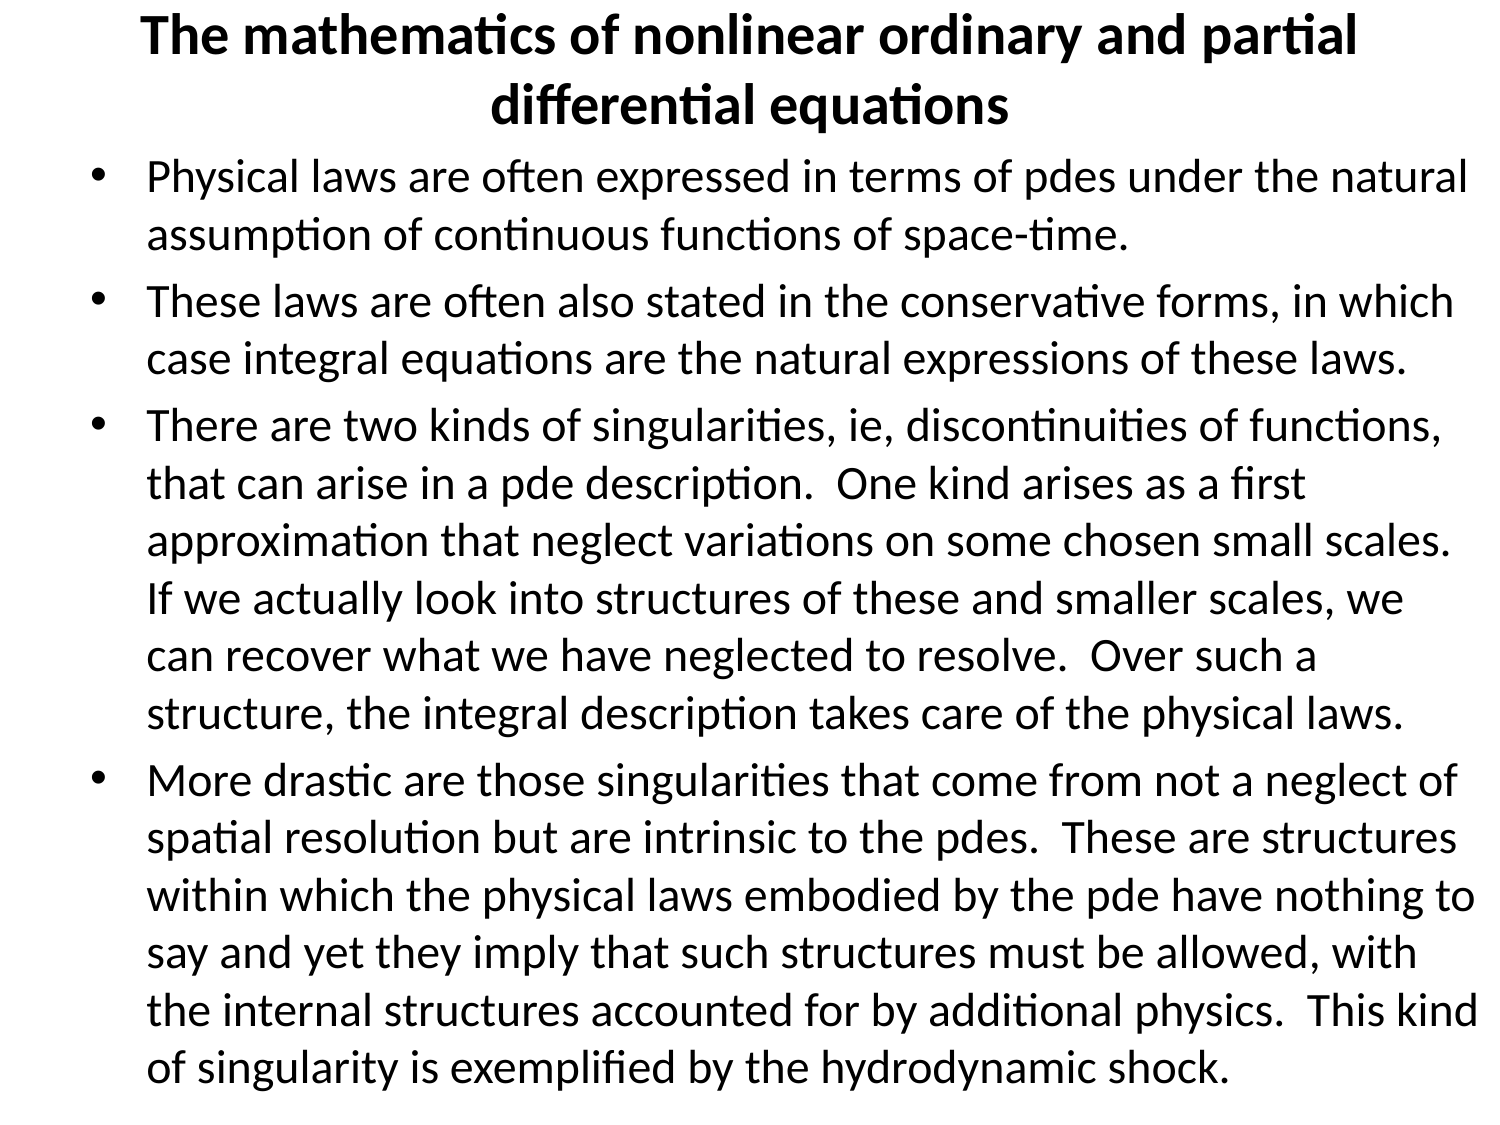

# The mathematics of nonlinear ordinary and partial differential equations
Physical laws are often expressed in terms of pdes under the natural assumption of continuous functions of space-time.
These laws are often also stated in the conservative forms, in which case integral equations are the natural expressions of these laws.
There are two kinds of singularities, ie, discontinuities of functions, that can arise in a pde description.  One kind arises as a first approximation that neglect variations on some chosen small scales.  If we actually look into structures of these and smaller scales, we can recover what we have neglected to resolve.  Over such a structure, the integral description takes care of the physical laws.
More drastic are those singularities that come from not a neglect of spatial resolution but are intrinsic to the pdes.  These are structures within which the physical laws embodied by the pde have nothing to say and yet they imply that such structures must be allowed, with the internal structures accounted for by additional physics.  This kind of singularity is exemplified by the hydrodynamic shock.